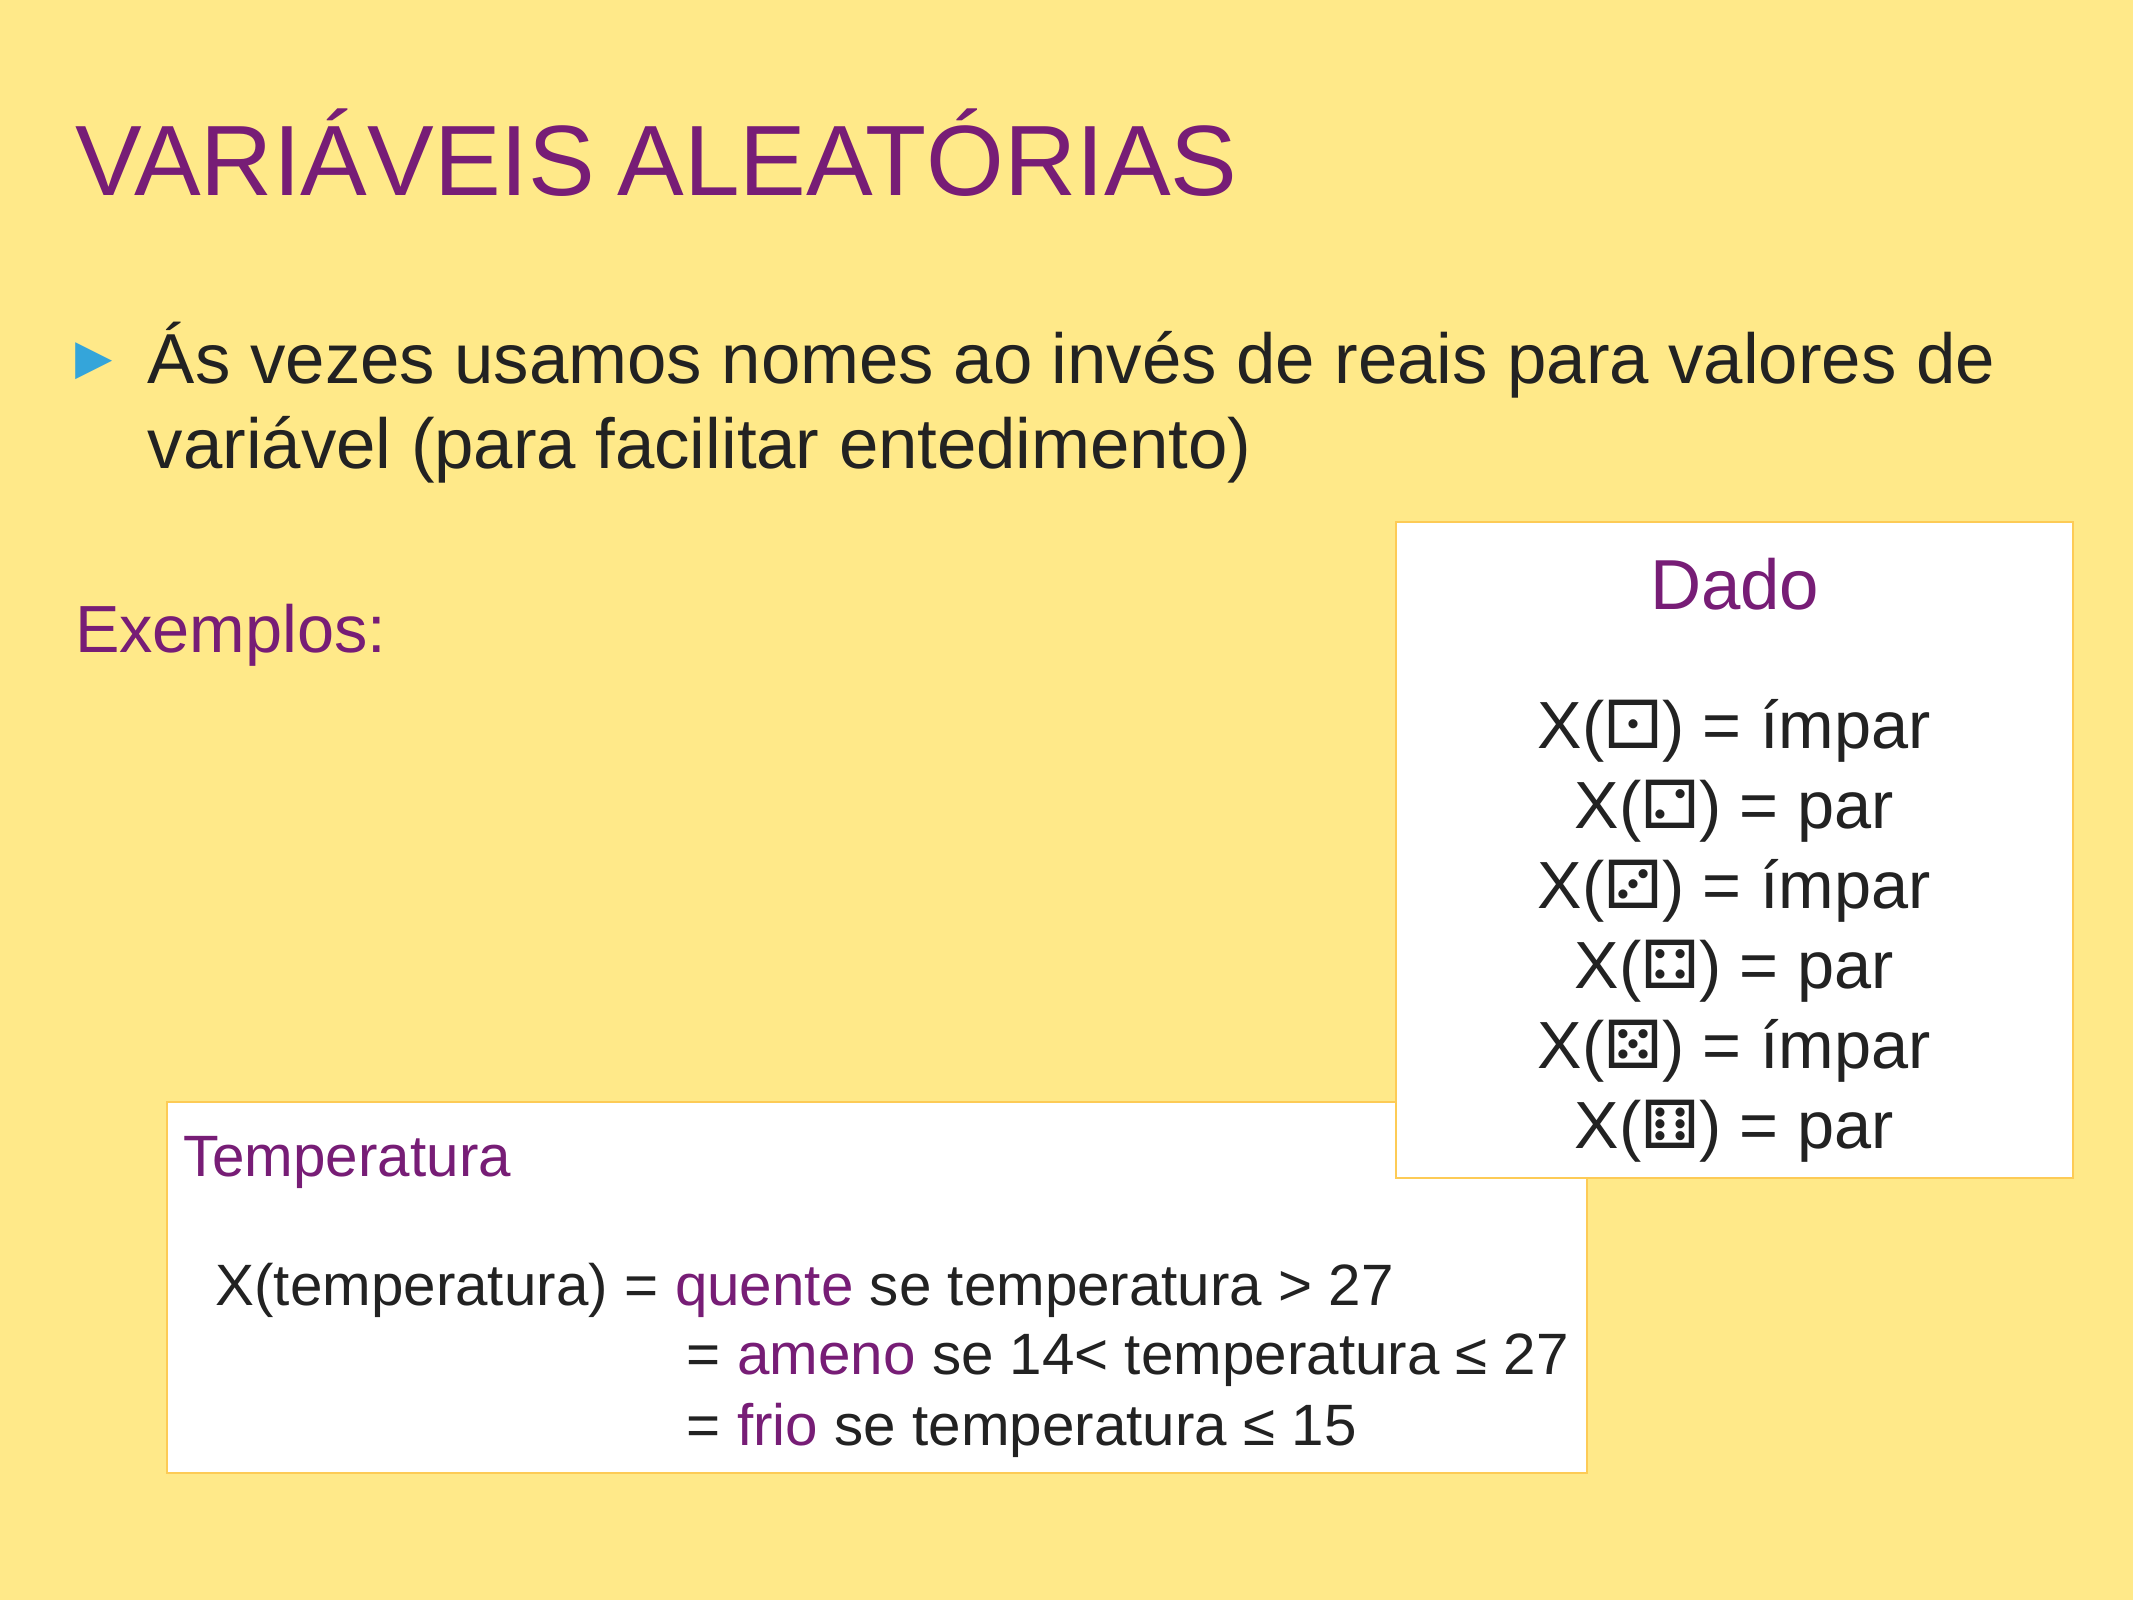

variáveis aleatórias
Ás vezes usamos nomes ao invés de reais para valores de variável (para facilitar entedimento)
Exemplos:
Dado
X(⚀) = ímpar
X(⚁) = par
X(⚂) = ímpar
X(⚃) = par
X(⚄) = ímpar
X(⚅) = par
Temperatura
  X(temperatura) = quente se temperatura > 27
                               = ameno se 14< temperatura ≤ 27
                               = frio se temperatura ≤ 15